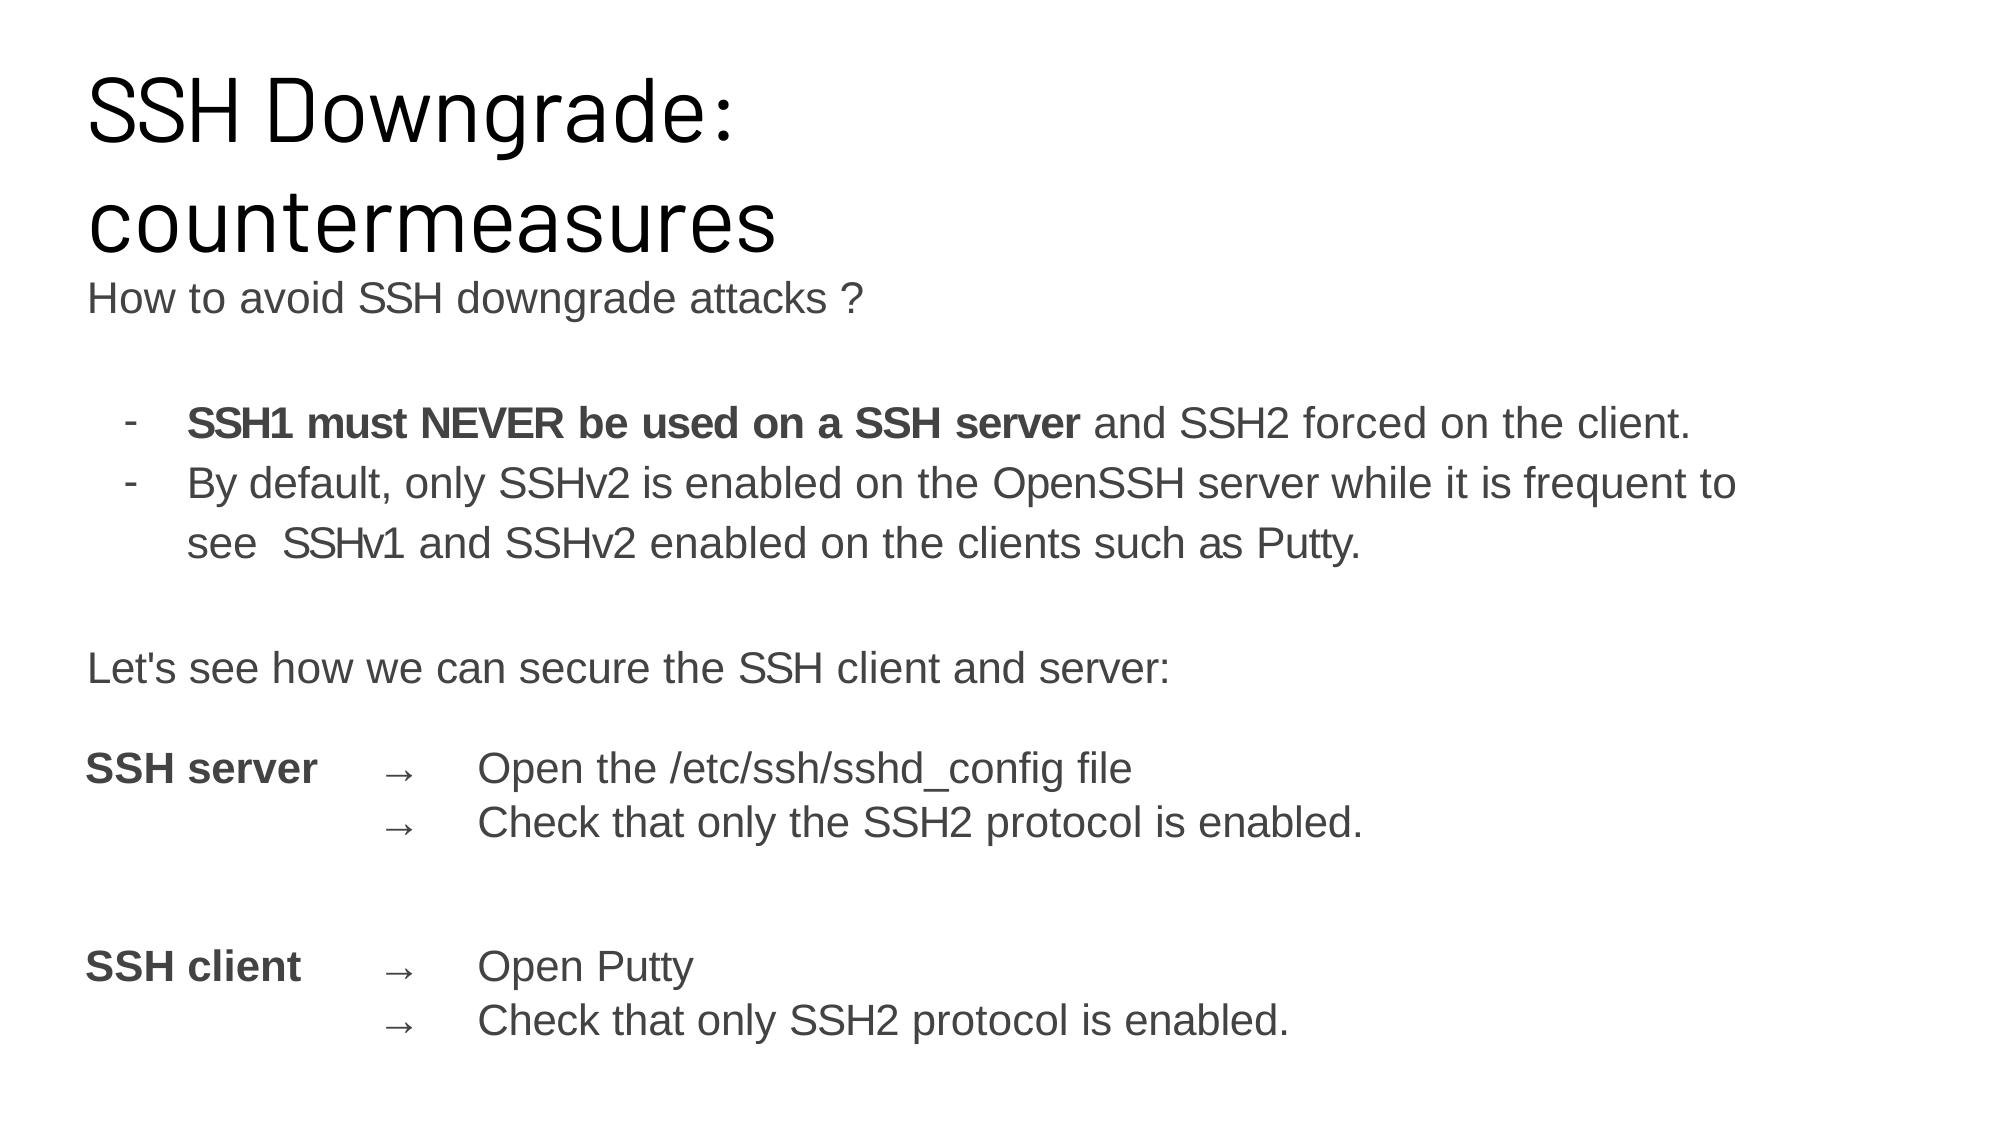

# SSH Downgrade: countermeasures
How to avoid SSH downgrade attacks ?

SSH1 must NEVER be used on a SSH server and SSH2 forced on the client.
By default, only SSHv2 is enabled on the OpenSSH server while it is frequent to see  SSHv1 and SSHv2 enabled on the clients such as Putty.

Let's see how we can secure the SSH client and server:
| SSH server | → → | Open the /etc/ssh/sshd\_config file Check that only the SSH2 protocol is enabled. |
| --- | --- | --- |
| SSH client | → → | Open Putty Check that only SSH2 protocol is enabled. |